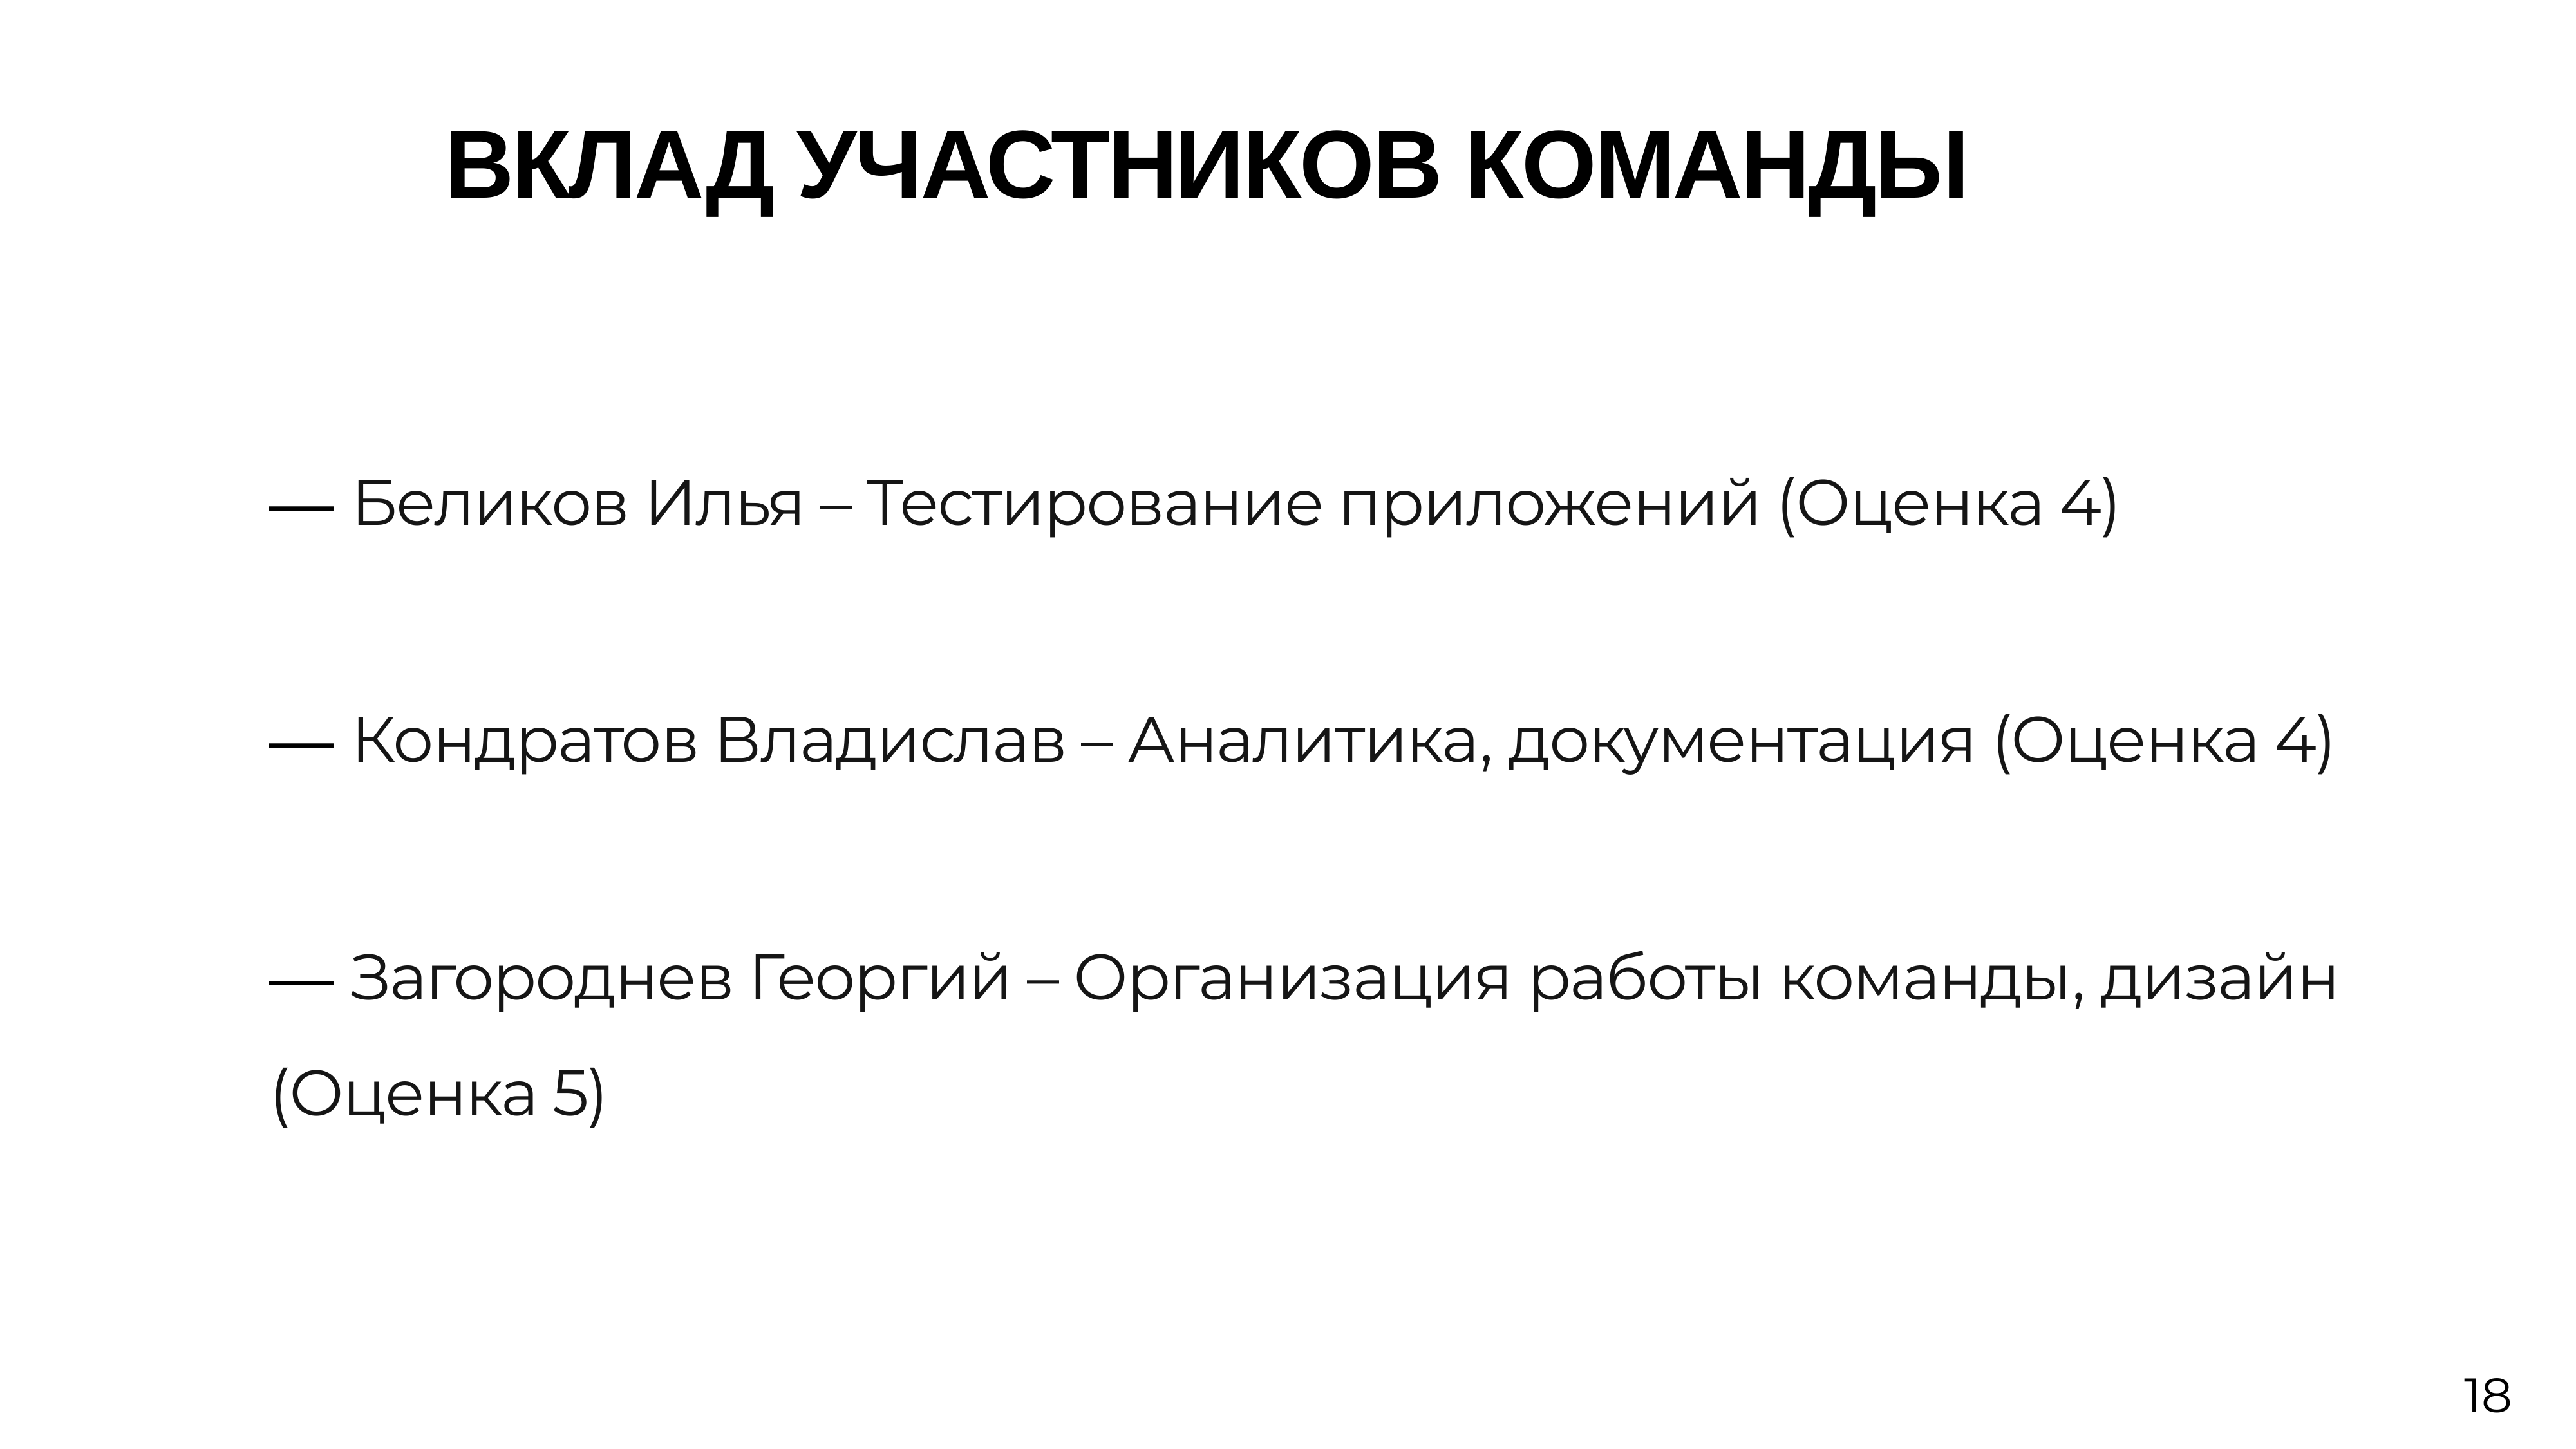

ВКЛАД УЧАСТНИКОВ КОМАНДЫ

— Беликов Илья – Тестирование приложений (Оценка 4)
— Кондратов Владислав – Аналитика, документация (Оценка 4)
— Загороднев Георгий – Организация работы команды, дизайн
(Оценка 5)
18